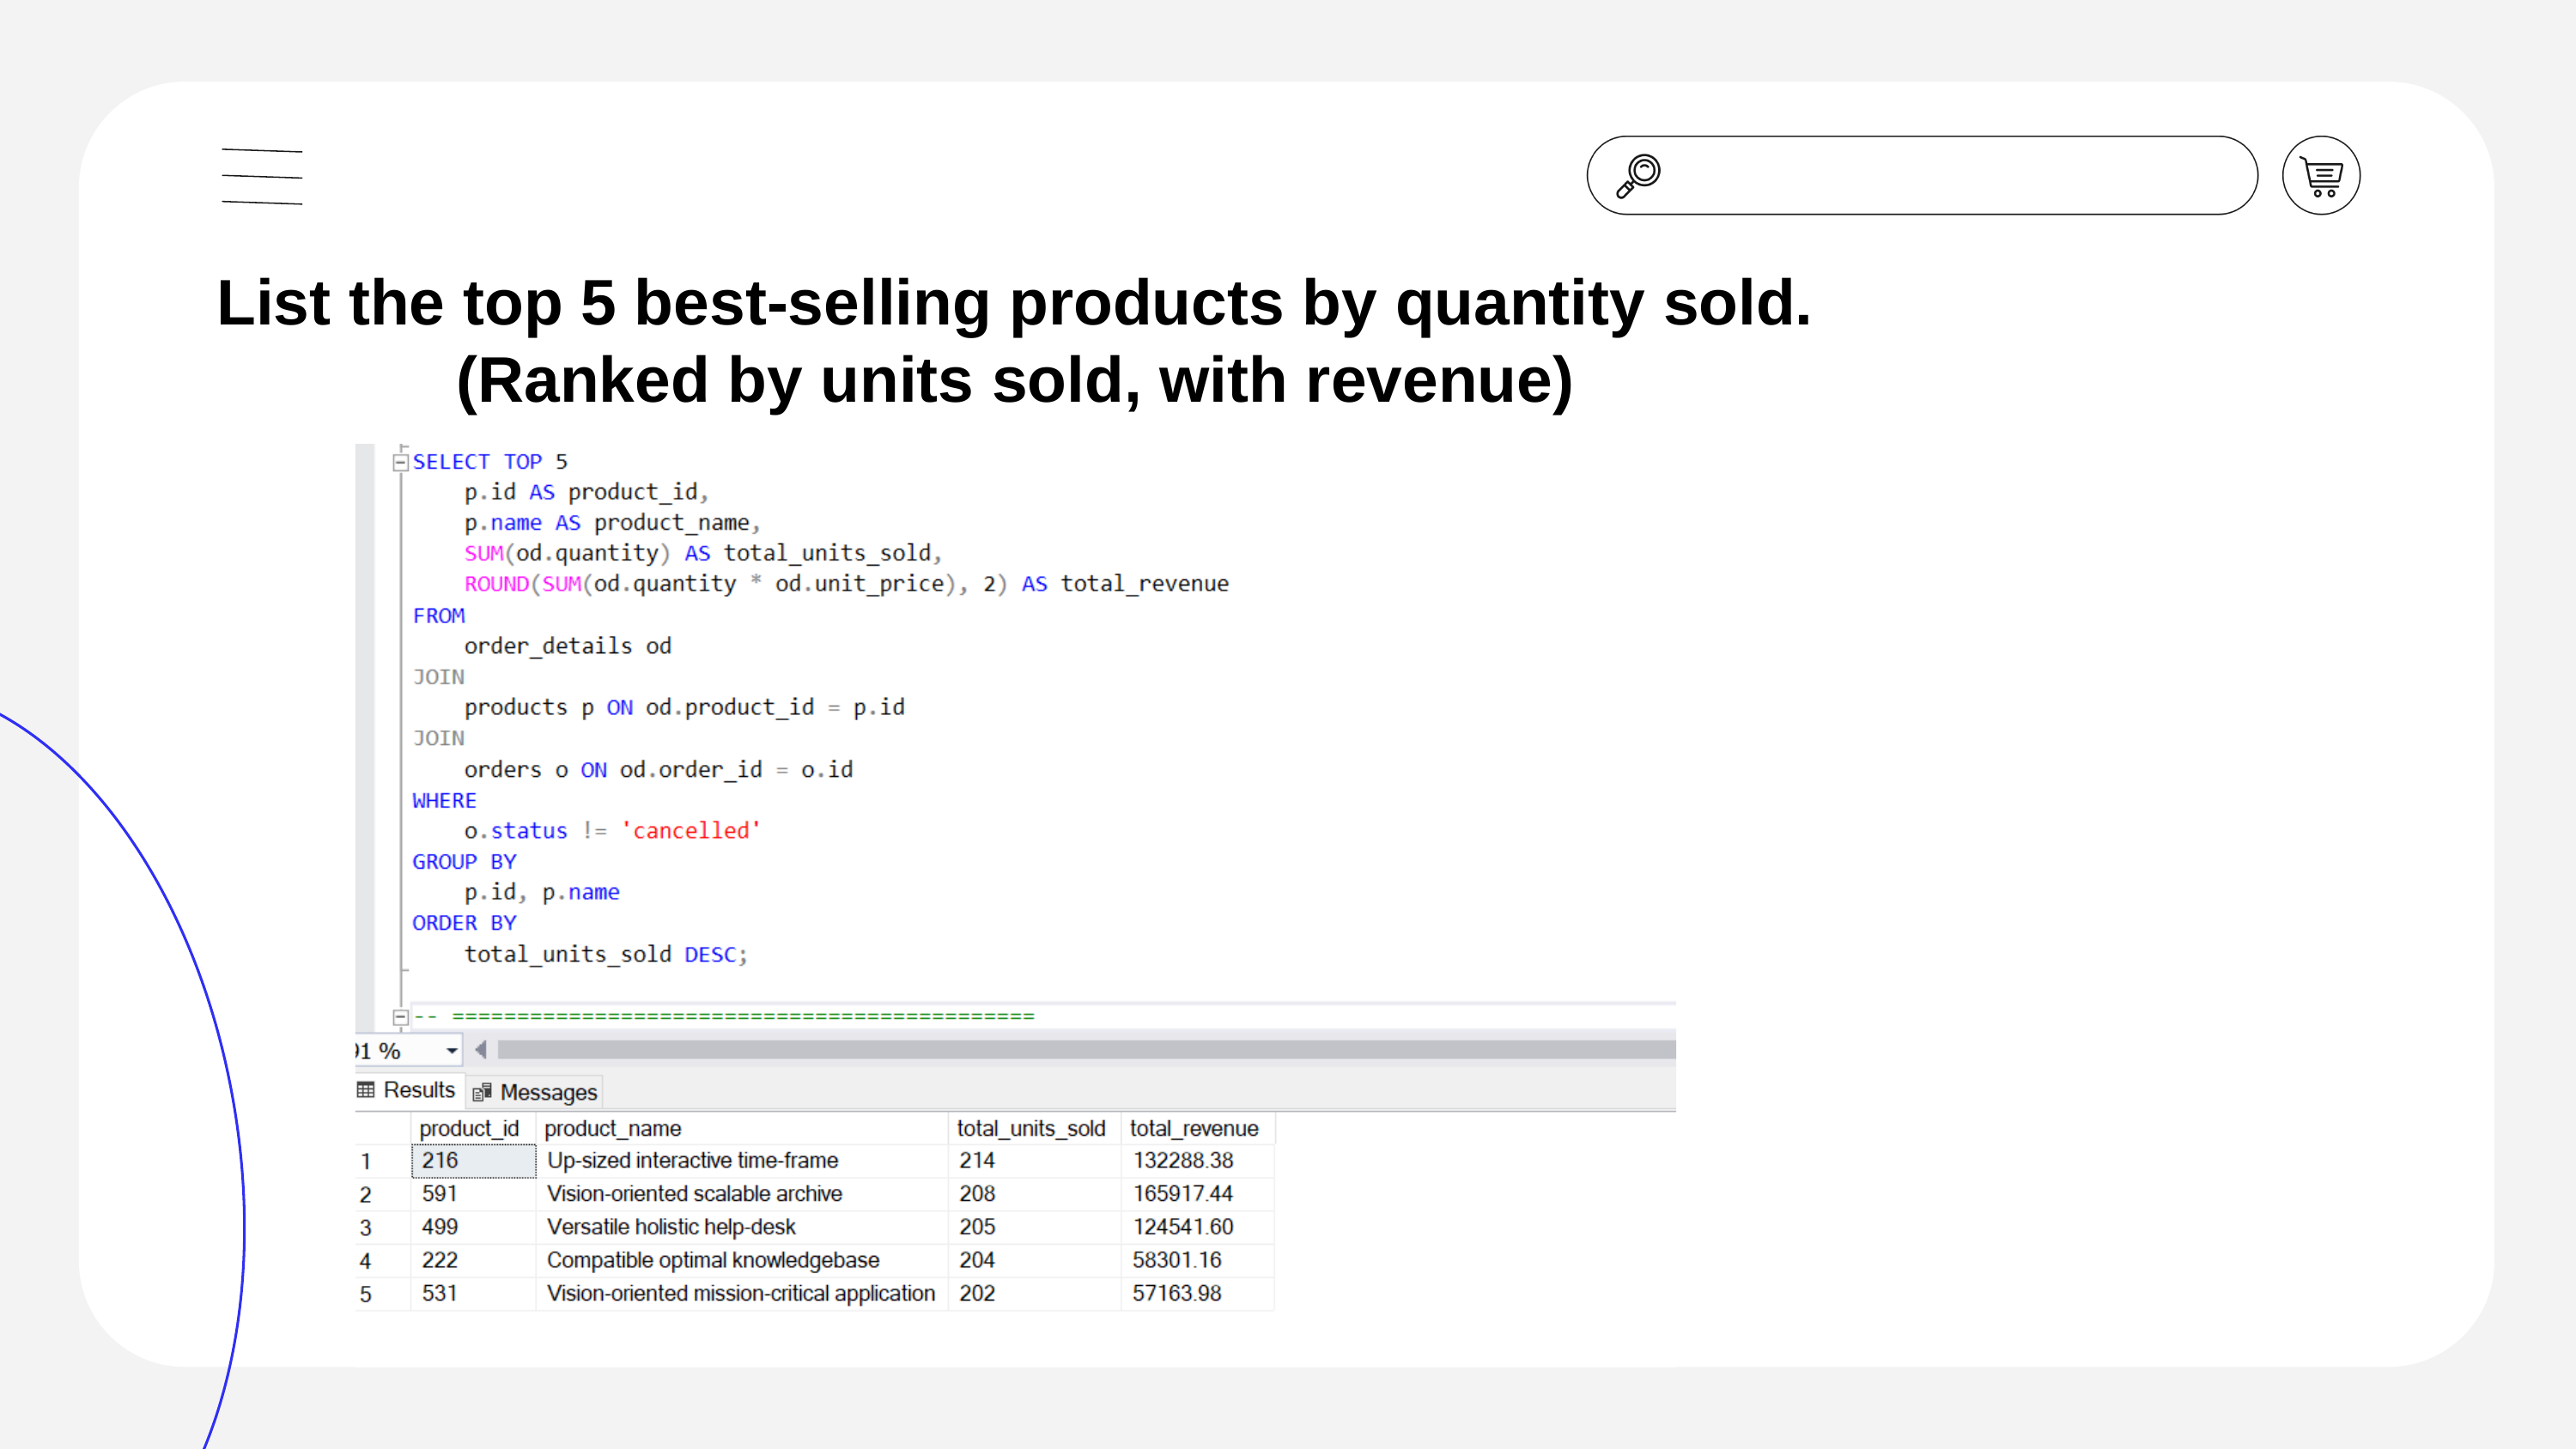

List the top 5 best-selling products by quantity sold.
(Ranked by units sold, with revenue)